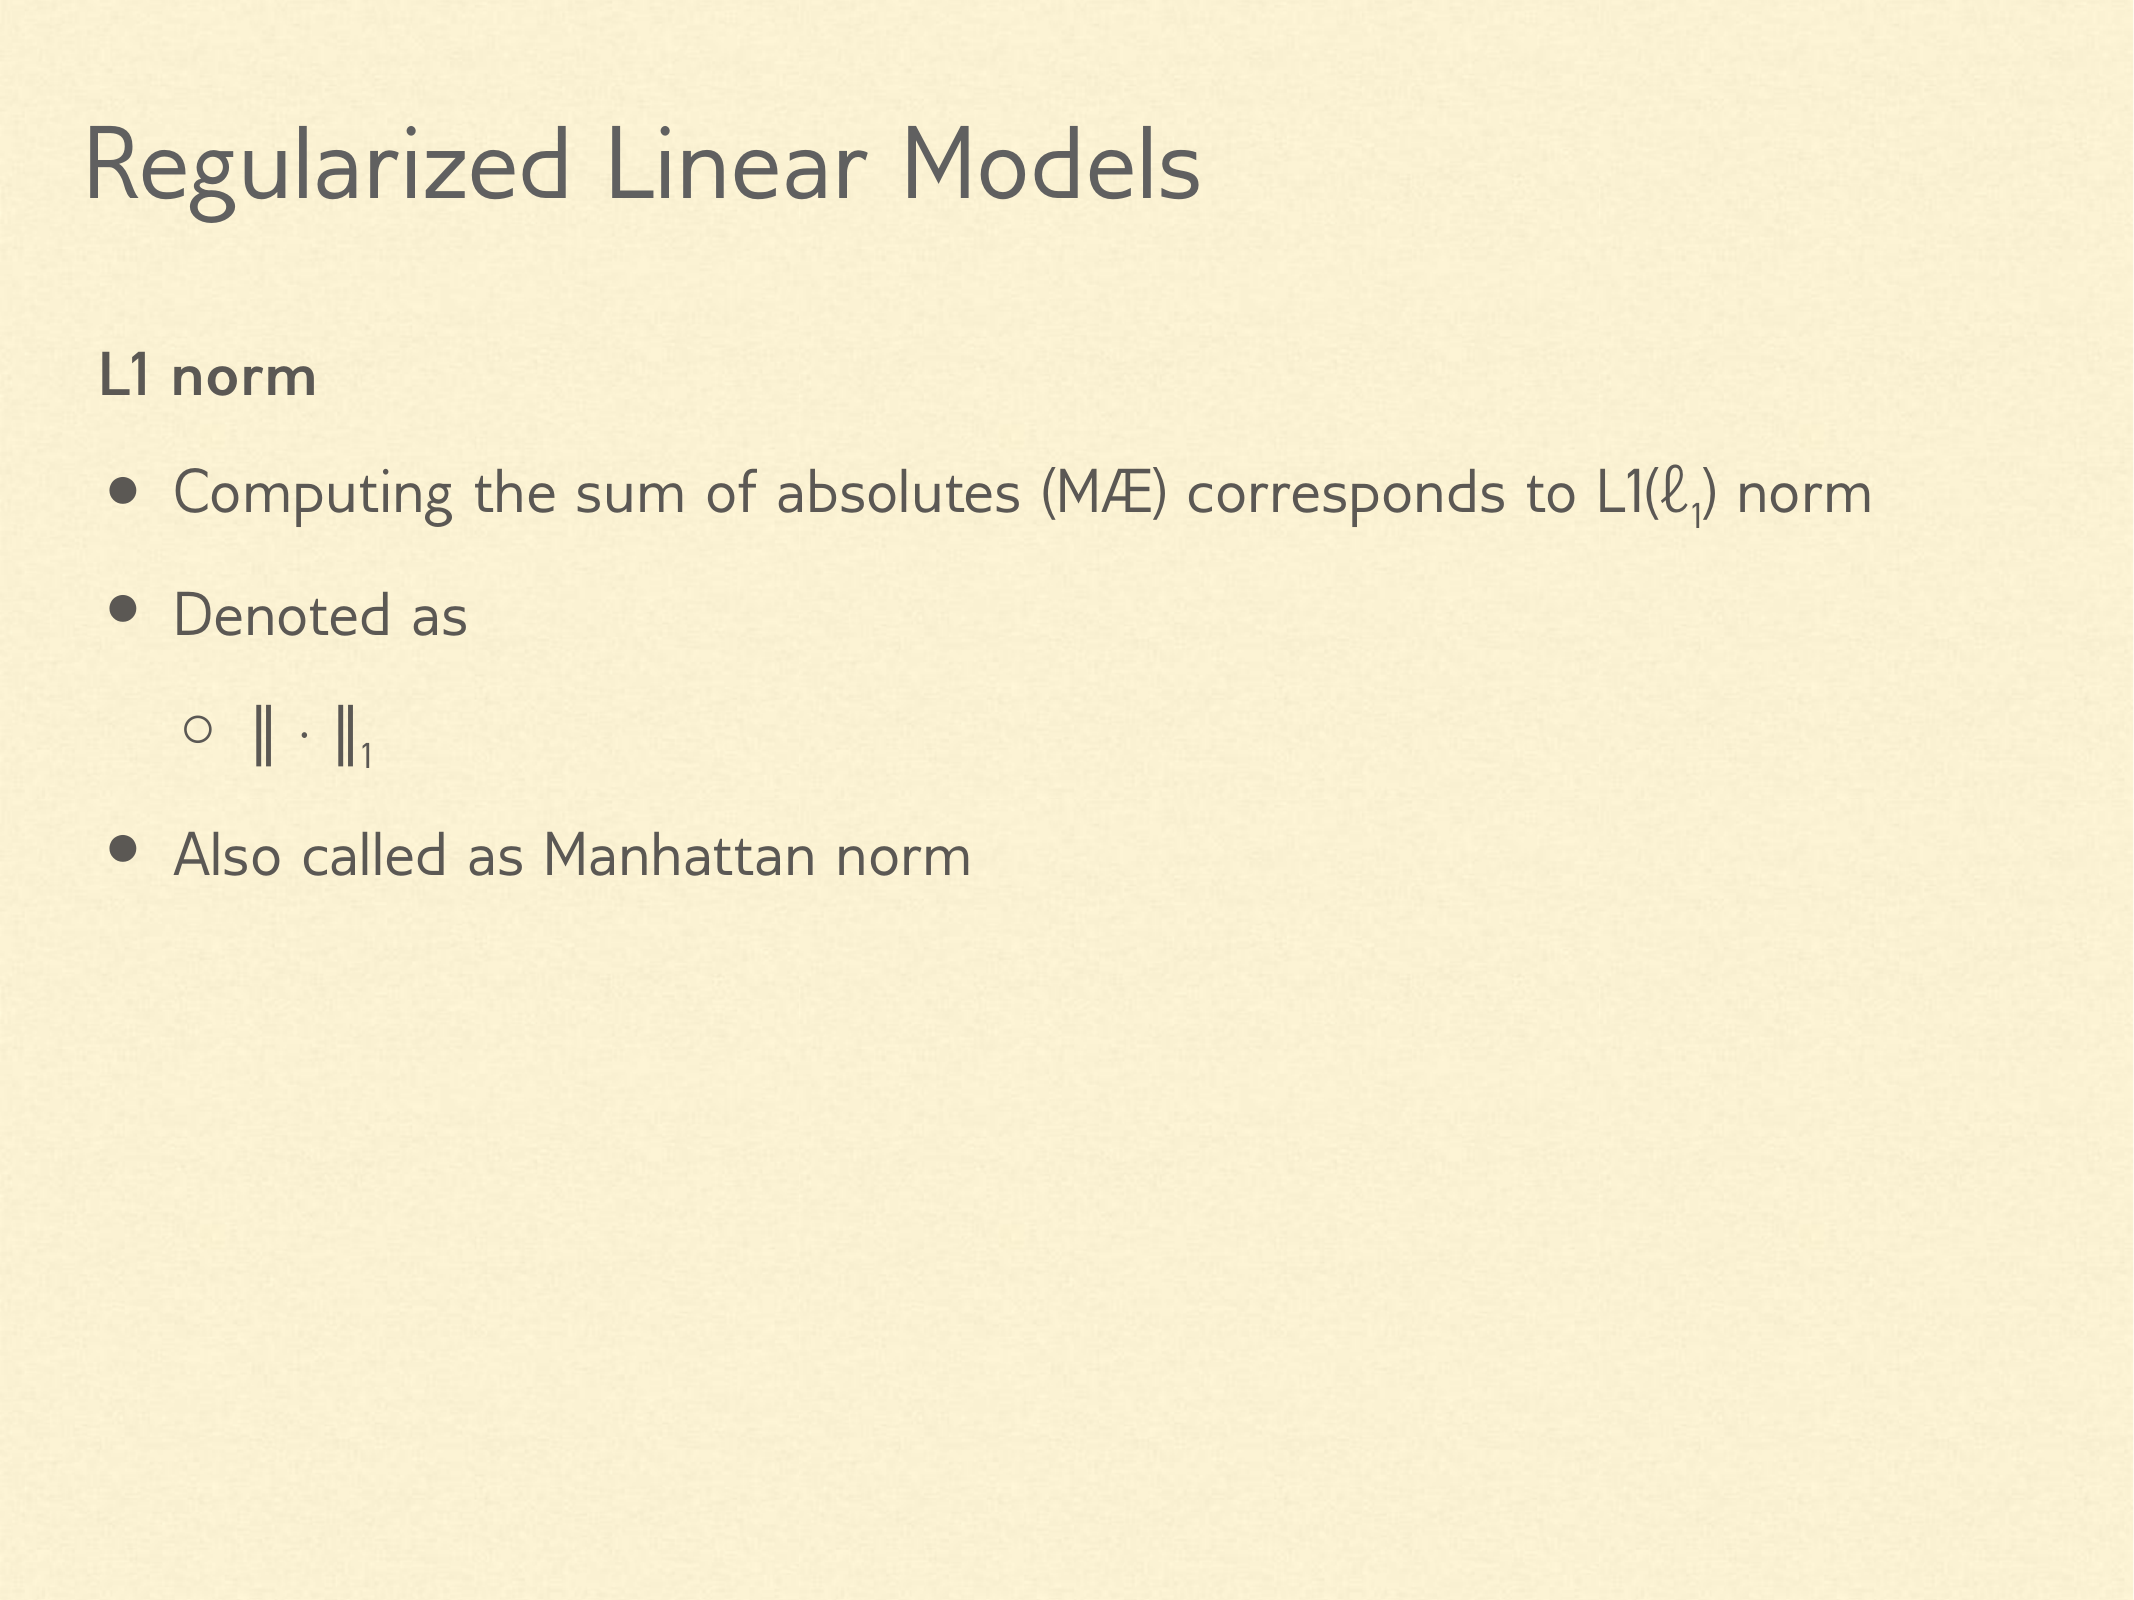

Regularized Linear Models
L1 norm
Computing the sum of absolutes (MAE) corresponds to L1(ℓ1) norm
Denoted as
∥ · ∥1
Also called as Manhattan norm